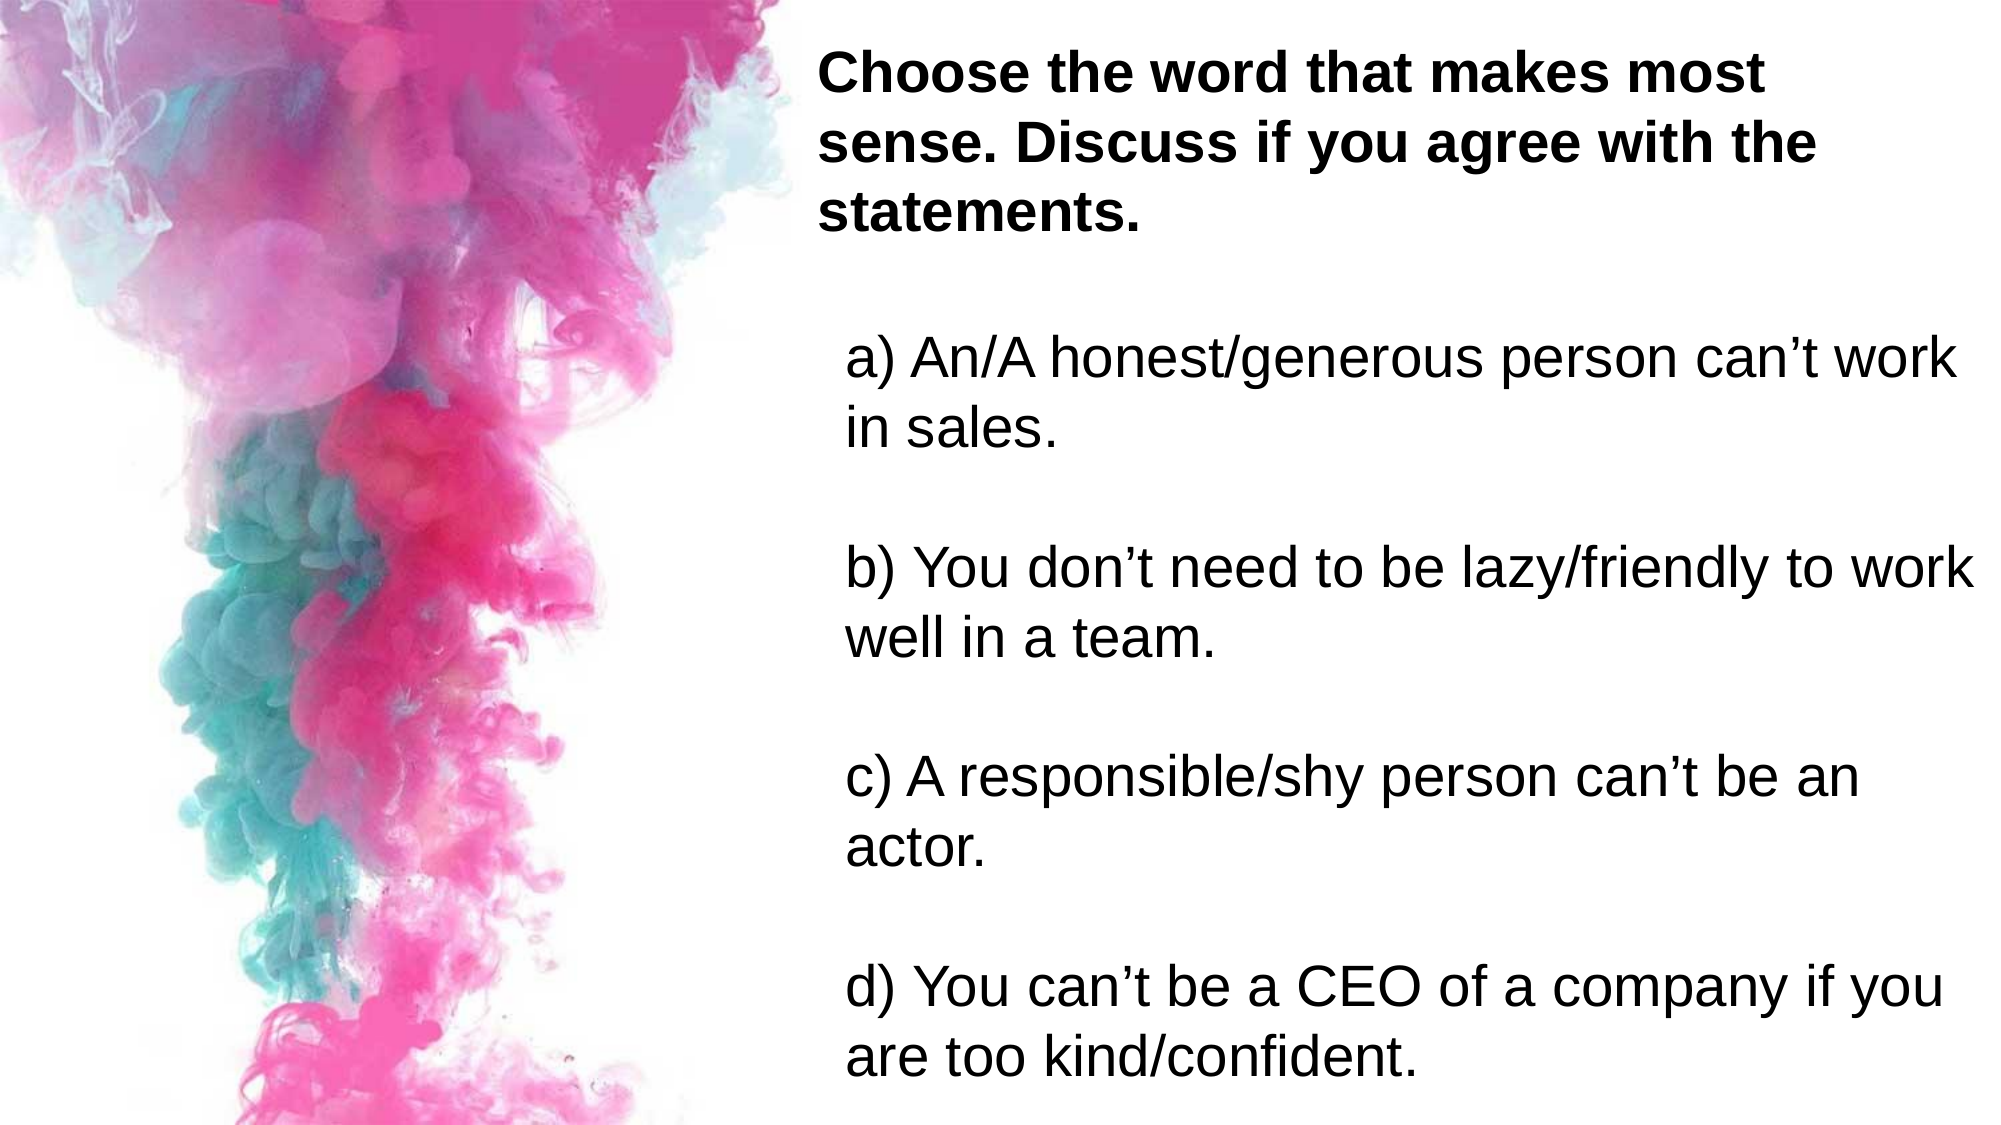

Choose the word that makes most sense. Discuss if you agree with the statements.
a) An/A honest/generous person can’t work in sales.

b) You don’t need to be lazy/friendly to work well in a team.

c) A responsible/shy person can’t be an actor.

d) You can’t be a CEO of a company if you are too kind/confident.